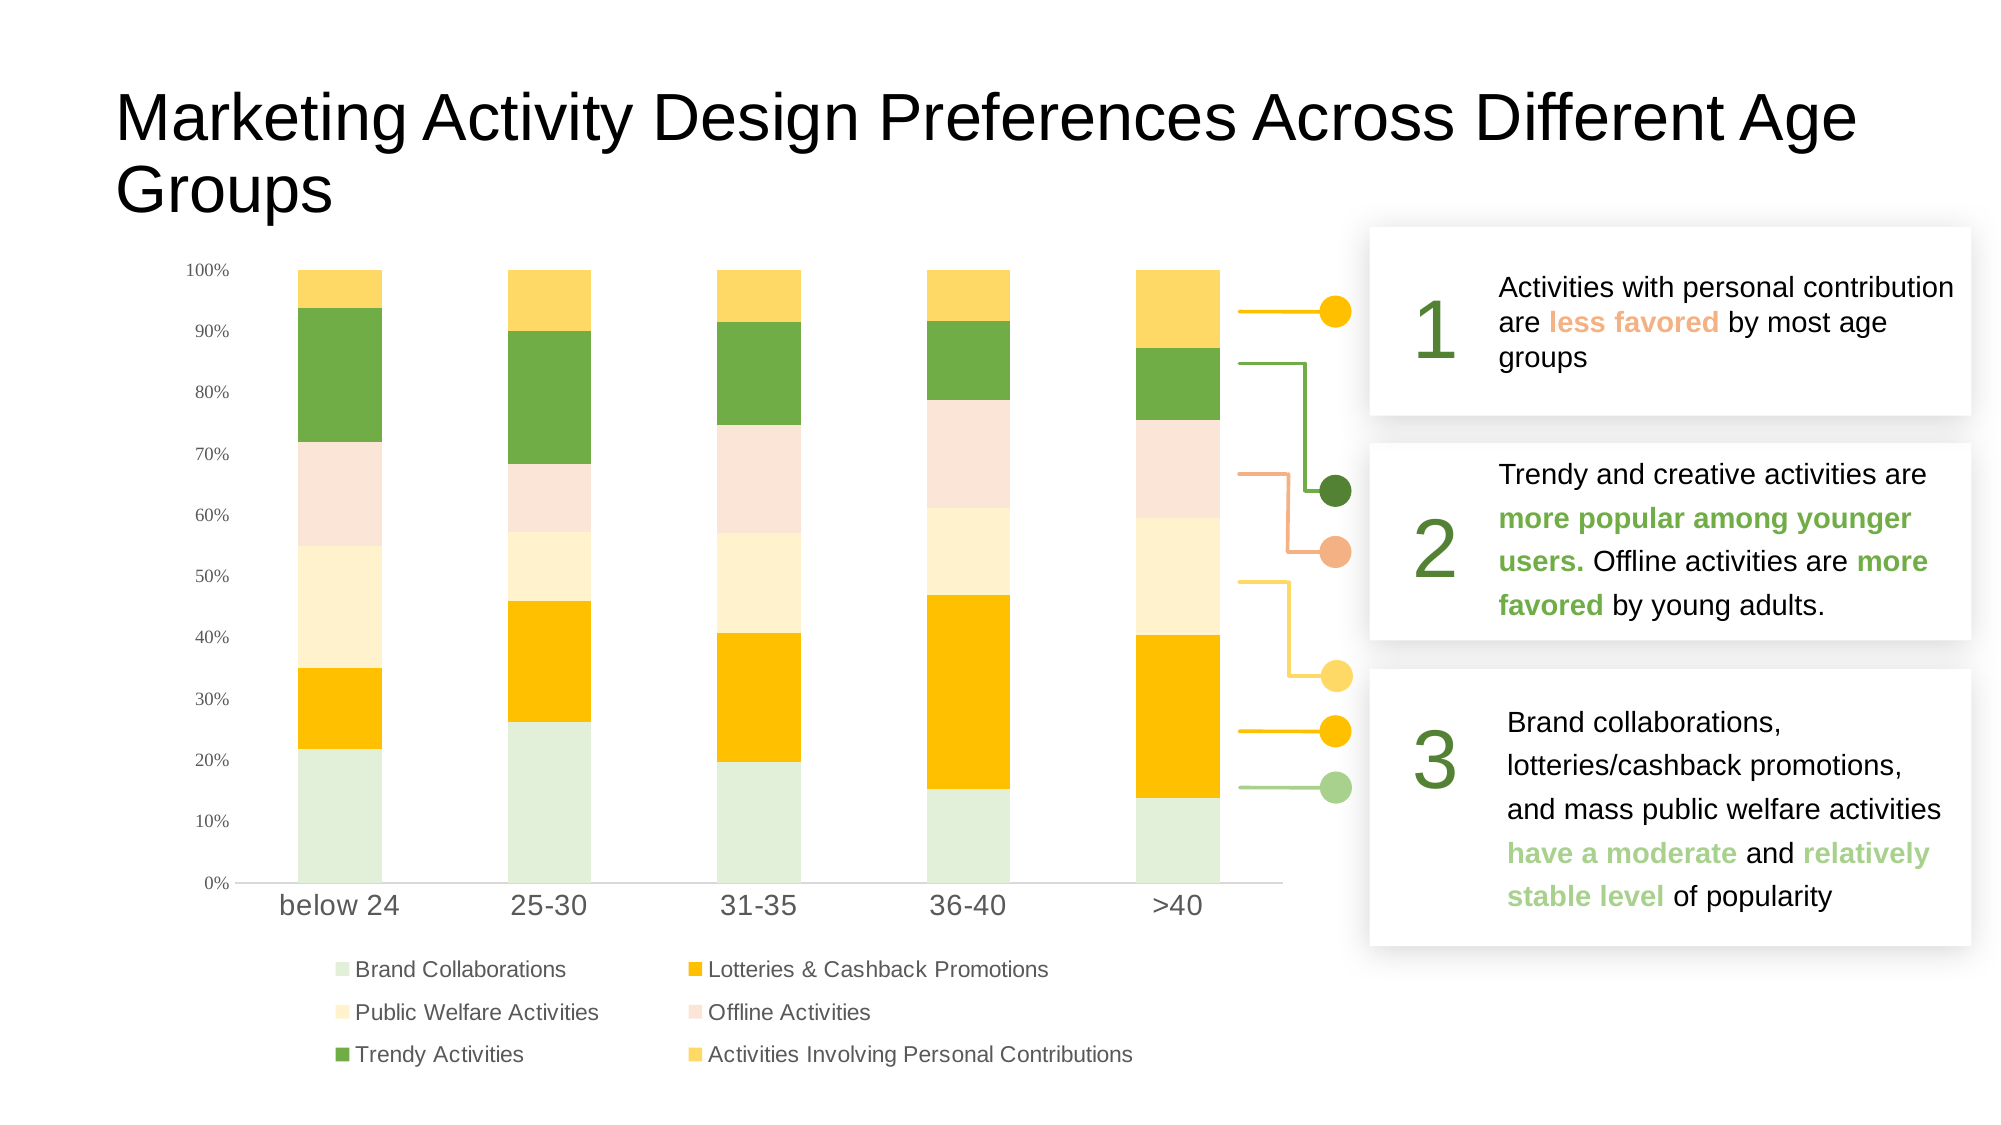

Marketing Activity Design Preferences Across Different Age Groups

Activities with personal contribution are less favored by most age groups
1

### Chart

| Category | Brand Collaborations | Lotteries & Cashback Promotions | Public Welfare Activities | Offline Activities | Trendy Activities | Activities Involving Personal Contributions |
|---|---|---|---|---|---|---|
| below 24 | 35.0 | 21.0 | 32.0 | 27.0 | 35.0 | 10.0 |
| 25-30 | 40.0 | 30.0 | 17.0 | 17.0 | 33.0 | 15.0 |
| 31-35 | 28.0 | 30.0 | 23.0 | 25.0 | 24.0 | 12.0 |
| 36-40 | 13.0 | 27.0 | 12.0 | 15.0 | 11.0 | 7.0 |
| >40 | 13.0 | 25.0 | 18.0 | 15.0 | 11.0 | 12.0 |

Trendy and creative activities are more popular among younger users. Offline activities are more favored by young adults.

2

Brand collaborations, lotteries/cashback promotions, and mass public welfare activities have a moderate and relatively stable level of popularity
3